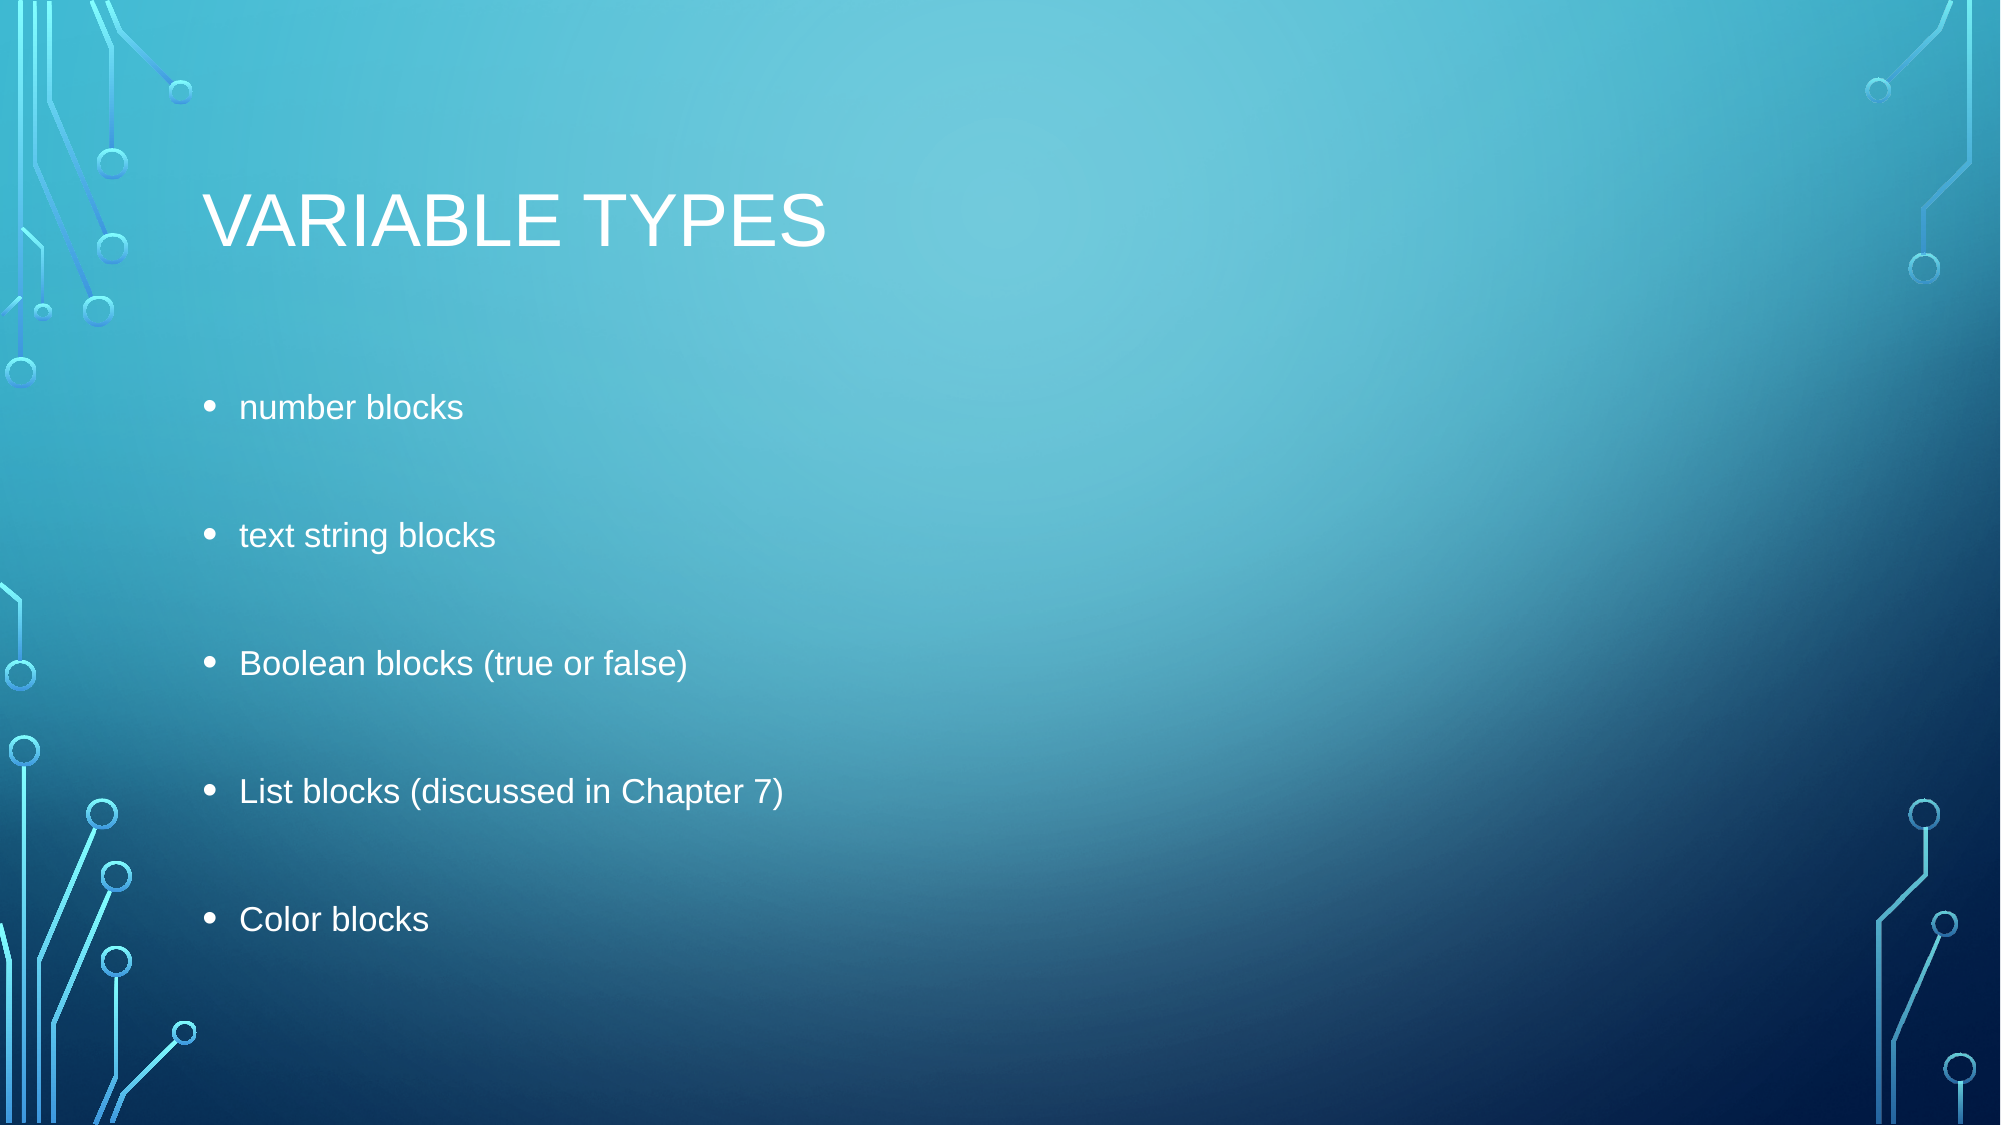

# Variable Types
number blocks

text string blocks

Boolean blocks (true or false)

List blocks (discussed in Chapter 7)

Color blocks